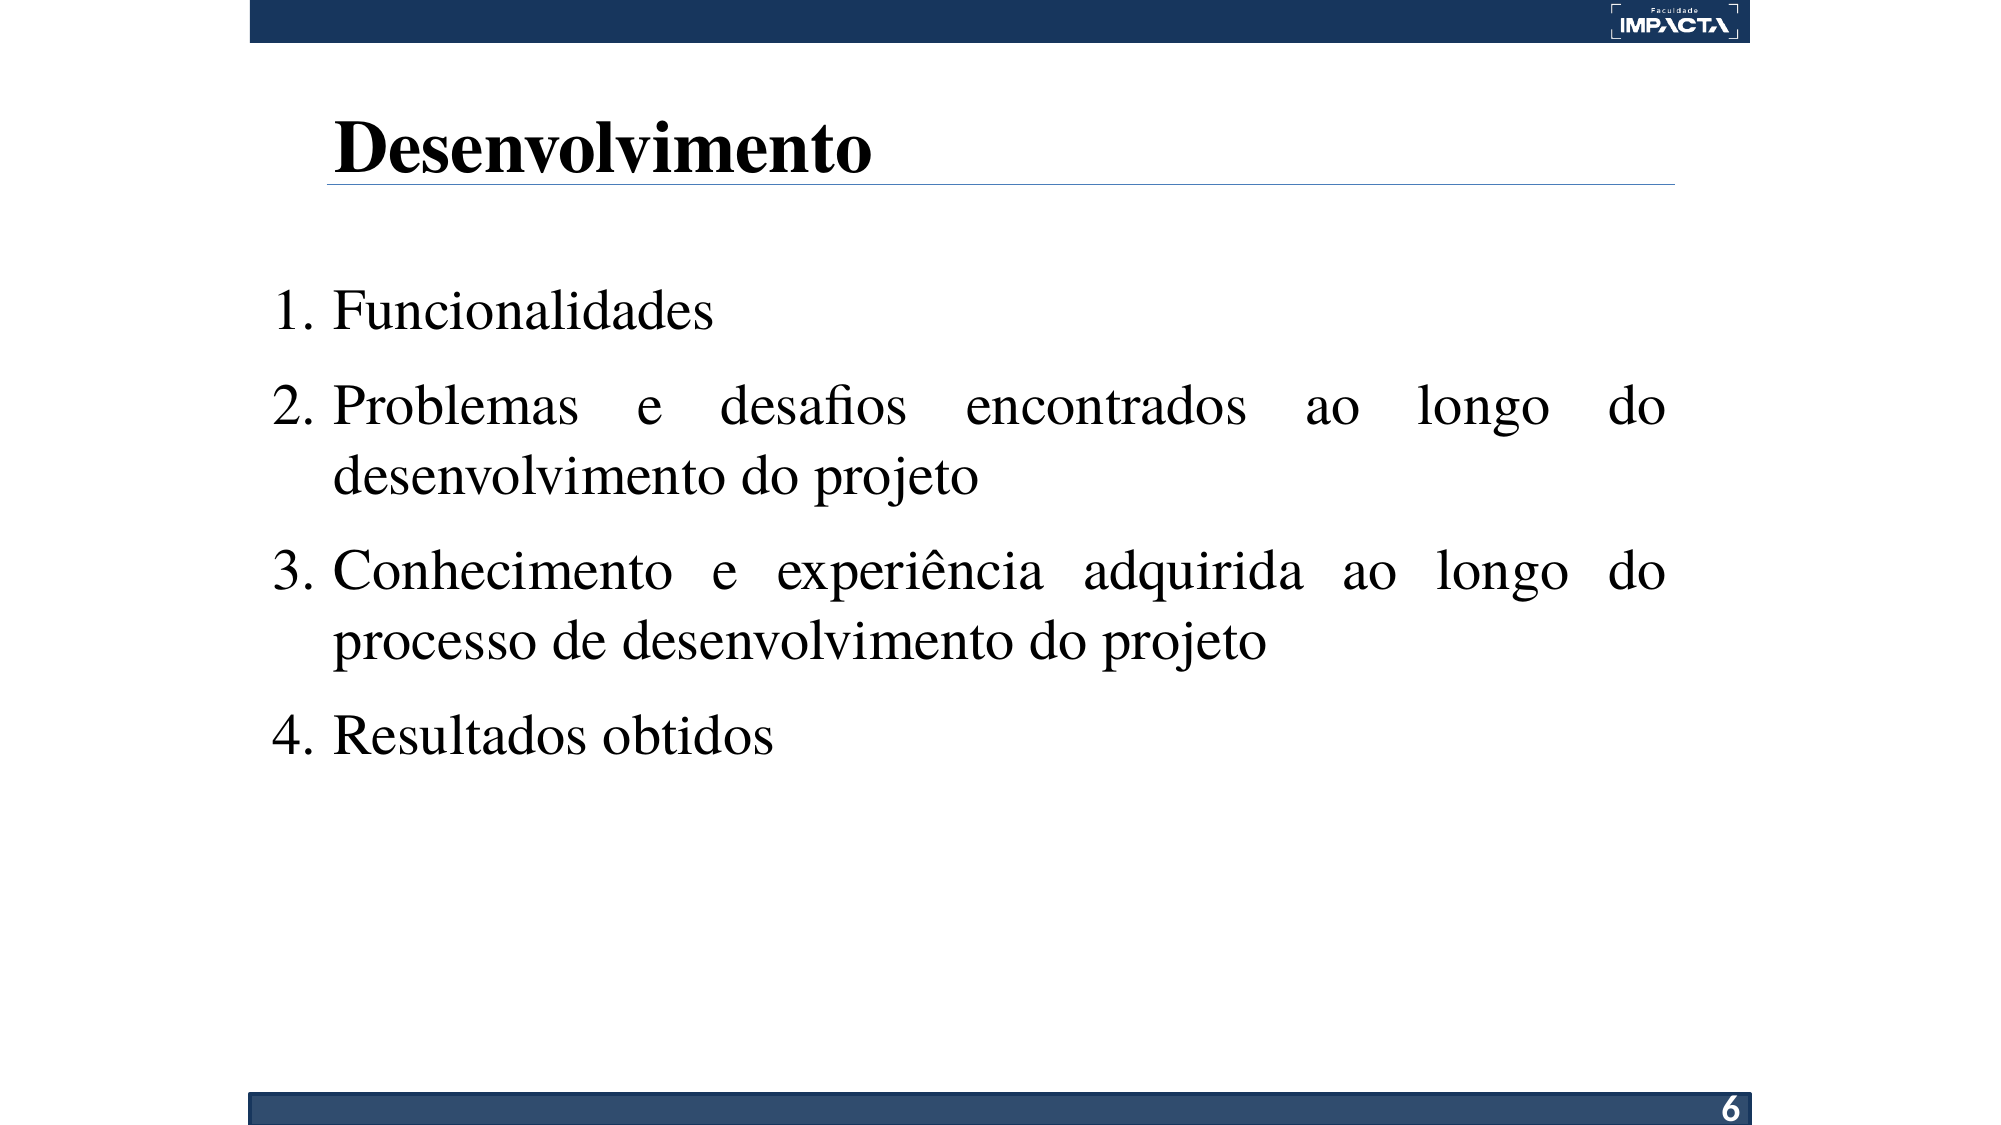

# Desenvolvimento
Funcionalidades
Problemas e desafios encontrados ao longo do desenvolvimento do projeto
Conhecimento e experiência adquirida ao longo do processo de desenvolvimento do projeto
Resultados obtidos
6